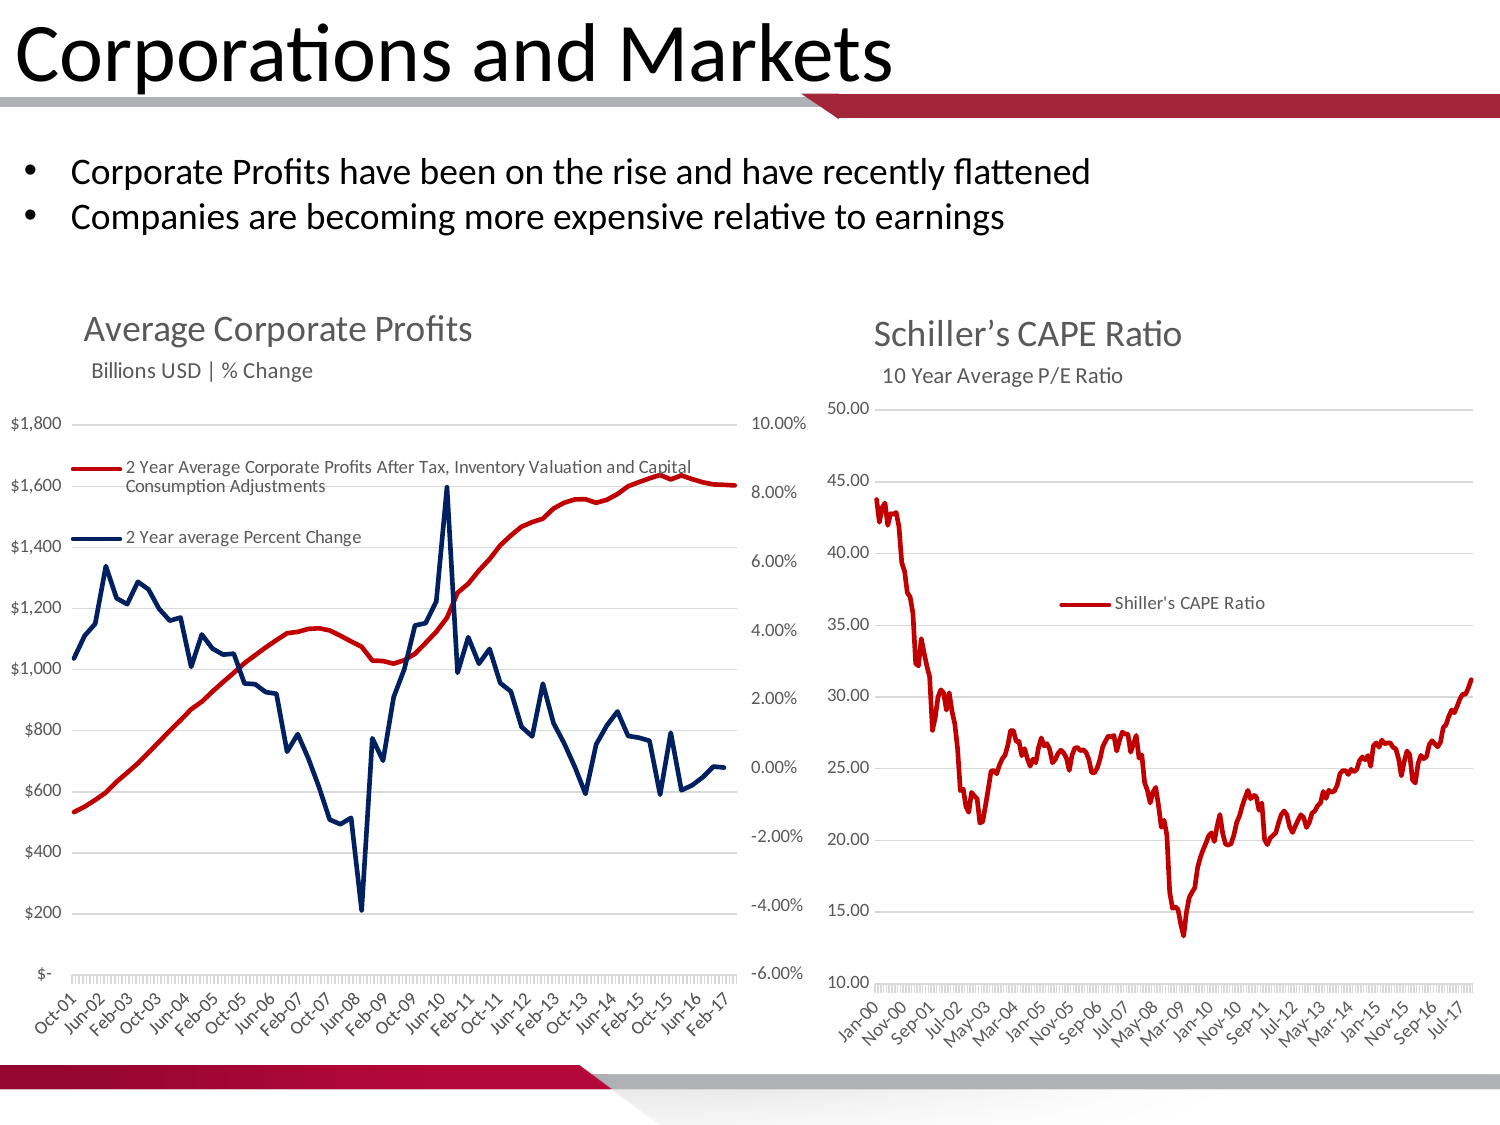

Corporations and Markets
Corporate Profits have been on the rise and have recently flattened
Companies are becoming more expensive relative to earnings

### Chart

| Category | Shiller's CAPE Ratio |
|---|---|
| 36526 | 43.77257814693799 |
| 36557 | 42.18563588791732 |
| 36586 | 43.22074843996587 |
| 36617 | 43.52857428850773 |
| 36647 | 41.966050503324304 |
| 36678 | 42.781971567071444 |
| 36708 | 42.75809361826957 |
| 36739 | 42.869565494419476 |
| 36770 | 41.89800792488473 |
| 36800 | 39.36969904420137 |
| 36831 | 38.78214245678476 |
| 36861 | 37.27423800449719 |
| 36892 | 36.9788679970298 |
| 36923 | 35.83466265143127 |
| 36951 | 32.32583723617874 |
| 36982 | 32.17390116836067 |
| 37012 | 34.07464321714003 |
| 37043 | 33.068534411112765 |
| 37073 | 32.16303868744434 |
| 37104 | 31.404318760780132 |
| 37135 | 27.667392586862483 |
| 37165 | 28.577373113360085 |
| 37196 | 30.005103811056806 |
| 37226 | 30.499953255020444 |
| 37257 | 30.27720443309598 |
| 37288 | 29.085704152008415 |
| 37316 | 30.292130640918664 |
| 37347 | 29.005883253118675 |
| 37377 | 28.128107508688327 |
| 37408 | 26.387672541183345 |
| 37438 | 23.463120467431434 |
| 37469 | 23.588713528842366 |
| 37500 | 22.36503680122432 |
| 37530 | 21.956233863659072 |
| 37561 | 23.34839650272512 |
| 37591 | 23.101442537685628 |
| 37622 | 22.898348576613202 |
| 37653 | 21.214102123415277 |
| 37681 | 21.30971902699098 |
| 37712 | 22.427939577730896 |
| 37742 | 23.591080453481474 |
| 37773 | 24.83222325953105 |
| 37803 | 24.867329101268776 |
| 37834 | 24.642251409932157 |
| 37865 | 25.243686752606248 |
| 37895 | 25.682756070579682 |
| 37926 | 25.946798218420124 |
| 37956 | 26.63517051108153 |
| 37987 | 27.658540355736577 |
| 38018 | 27.650862036740218 |
| 38047 | 26.886530384035865 |
| 38078 | 26.90057750844489 |
| 38108 | 25.902814292943763 |
| 38139 | 26.401285366474916 |
| 38169 | 25.695888646268564 |
| 38200 | 25.174462226477775 |
| 38231 | 25.6684067763577 |
| 38261 | 25.411655665489334 |
| 38292 | 26.46531081481805 |
| 38322 | 27.144808694741236 |
| 38353 | 26.58725069797039 |
| 38384 | 26.744863128101198 |
| 38412 | 26.339142131057933 |
| 38443 | 25.408922569114473 |
| 38473 | 25.650230187182974 |
| 38504 | 26.068394871884003 |
| 38534 | 26.28787109125475 |
| 38565 | 26.10438141093616 |
| 38596 | 25.73012299016448 |
| 38626 | 24.87653872364797 |
| 38657 | 25.93178330906903 |
| 38687 | 26.443803114292415 |
| 38718 | 26.46870262668573 |
| 38749 | 26.24962476358331 |
| 38777 | 26.32783777866769 |
| 38808 | 26.14728094387453 |
| 38838 | 25.650640708757344 |
| 38869 | 24.749582241646376 |
| 38899 | 24.696786766853307 |
| 38930 | 25.051393562010976 |
| 38961 | 25.644156440797396 |
| 38991 | 26.538040282101736 |
| 39022 | 26.9280202708565 |
| 39052 | 27.2826897875717 |
| 39083 | 27.20753665680715 |
| 39114 | 27.315181413516623 |
| 39142 | 26.22760555465091 |
| 39173 | 26.97626831418909 |
| 39203 | 27.548490451851265 |
| 39234 | 27.41826274041062 |
| 39264 | 27.410088167204332 |
| 39295 | 26.148607189312326 |
| 39326 | 26.725743047696927 |
| 39356 | 27.320648130462025 |
| 39387 | 25.729053579498387 |
| 39417 | 25.955510105240236 |
| 39448 | 24.02231776083682 |
| 39479 | 23.495263401811783 |
| 39508 | 22.606810842249335 |
| 39539 | 23.356040643201606 |
| 39569 | 23.69643211662318 |
| 39600 | 22.416812802281942 |
| 39630 | 20.907206462661577 |
| 39661 | 21.401617360047926 |
| 39692 | 20.362733946097517 |
| 39722 | 16.38735654878983 |
| 39753 | 15.25965940570458 |
| 39783 | 15.376080747423767 |
| 39814 | 15.17465193687967 |
| 39845 | 14.122181801918892 |
| 39873 | 13.323667656863927 |
| 39904 | 14.981866453039245 |
| 39934 | 15.996355755263155 |
| 39965 | 16.384182816215336 |
| 39995 | 16.69462081699561 |
| 40026 | 18.094069801576076 |
| 40057 | 18.83190226484007 |
| 40087 | 19.35800844348683 |
| 40118 | 19.812761079966045 |
| 40148 | 20.322376500216535 |
| 40179 | 20.52785980145441 |
| 40210 | 19.920539306600435 |
| 40238 | 21.00460120971536 |
| 40269 | 21.804845599625157 |
| 40299 | 20.480068638423397 |
| 40330 | 19.742039853739453 |
| 40360 | 19.6686604707177 |
| 40391 | 19.770299174358573 |
| 40422 | 20.381395233204028 |
| 40452 | 21.240127651759416 |
| 40483 | 21.700723827760612 |
| 40513 | 22.396379773044206 |
| 40544 | 22.978299430554973 |
| 40575 | 23.48982870329852 |
| 40603 | 22.899336430143634 |
| 40634 | 23.143929447285938 |
| 40664 | 23.059491506095327 |
| 40695 | 22.100831286610994 |
| 40725 | 22.61098170115662 |
| 40756 | 20.04985272166049 |
| 40787 | 19.698114568877706 |
| 40817 | 20.15582478668875 |
| 40848 | 20.345246797645824 |
| 40878 | 20.523575499431697 |
| 40909 | 21.213008091803456 |
| 40940 | 21.79743596371753 |
| 40969 | 22.053943972904708 |
| 41000 | 21.77924690682489 |
| 41030 | 20.94146741974348 |
| 41061 | 20.547504086856094 |
| 41091 | 20.99934129338056 |
| 41122 | 21.41042845344294 |
| 41153 | 21.78369030172768 |
| 41183 | 21.577109654528783 |
| 41214 | 20.898162059573693 |
| 41244 | 21.238261139845612 |
| 41275 | 21.9004754138218 |
| 41306 | 22.05272433686193 |
| 41334 | 22.419207114602568 |
| 41365 | 22.595655396105585 |
| 41395 | 23.411841781842398 |
| 41426 | 22.92533317391533 |
| 41456 | 23.492460177159636 |
| 41487 | 23.356649094916094 |
| 41518 | 23.4422871679606 |
| 41548 | 23.834737887631437 |
| 41579 | 24.642077092412055 |
| 41609 | 24.86186929646194 |
| 41640 | 24.859609093632713 |
| 41671 | 24.590930877894127 |
| 41699 | 24.95603915396539 |
| 41730 | 24.78631539696263 |
| 41760 | 24.94327410990258 |
| 41791 | 25.558007623511287 |
| 41821 | 25.81754597615873 |
| 41852 | 25.617606421799387 |
| 41883 | 25.918436892606188 |
| 41913 | 25.162748283083243 |
| 41944 | 26.606817147143417 |
| 41974 | 26.794085482572545 |
| 42005 | 26.492295420383112 |
| 42036 | 26.99551369938324 |
| 42064 | 26.72860545292847 |
| 42095 | 26.79137168019232 |
| 42125 | 26.806111379650815 |
| 42156 | 26.49589529278484 |
| 42186 | 26.381136336399692 |
| 42217 | 25.6936584170577 |
| 42248 | 24.49675217048644 |
| 42278 | 25.491441046066758 |
| 42309 | 26.225851890971935 |
| 42339 | 25.965424037124183 |
| 42370 | 24.206167203878486 |
| 42401 | 24.002606777289767 |
| 42430 | 25.37229862018792 |
| 42461 | 25.92233754367388 |
| 42491 | 25.694709923449967 |
| 42522 | 25.84037292767051 |
| 42552 | 26.6940032560963 |
| 42583 | 26.948872433723853 |
| 42614 | 26.727873346478532 |
| 42644 | 26.525143085070592 |
| 42675 | 26.850953531056263 |
| 42705 | 27.865098223923525 |
| 42736 | 28.06357374212446 |
| 42767 | 28.65510652518412 |
| 42795 | 29.086921742464636 |
| 42826 | 28.90424595627514 |
| 42856 | 29.37347093236574 |
| 42887 | 29.875201155411396 |
| 42917 | 30.20102234513516 |
| 42948 | 30.188305001652665 |
| 42979 | 30.638361098203927 |
| 43009 | 31.205111672672064 |

### Chart

| Category | 2 Year Average Corporate Profits After Tax, Inventory Valuation and Capital Consumption Adjustments | 2 Year average Percent Change |
|---|---|---|
| 37165 | 533.425 | 0.032135473789783896 |
| 37257 | 551.2375 | 0.03874979547739747 |
| 37347 | 573.1750000000001 | 0.042219325091326435 |
| 37438 | 597.5875 | 0.059021094444713984 |
| 37530 | 632.8 | 0.04966795190660758 |
| 37622 | 662.4875 | 0.04792939835566364 |
| 37712 | 693.05 | 0.05443430878703823 |
| 37803 | 728.2750000000001 | 0.05222935281442471 |
| 37895 | 763.725 | 0.04655105923666045 |
| 37987 | 799.9250000000001 | 0.04313335437456128 |
| 38078 | 834.1125000000001 | 0.04403918747789905 |
| 38169 | 870.2250000000001 | 0.02969073677916515 |
| 38261 | 894.9375000000001 | 0.03911505260225996 |
| 38353 | 928.2 | 0.03501655886993615 |
| 38443 | 959.2625 | 0.033251876228832515 |
| 38534 | 989.525 | 0.03353887751125463 |
| 38626 | 1021.325 | 0.02483585380854463 |
| 38718 | 1047.025 | 0.02464252951655708 |
| 38808 | 1072.7 | 0.022333910251533116 |
| 38899 | 1096.6375 | 0.021847540401444467 |
| 38991 | 1119.25 | 0.004983308749716657 |
| 39083 | 1123.5125 | 0.01011393845909869 |
| 39173 | 1133.3125 | 0.0030209552858699567 |
| 39264 | 1135.3 | -0.005324963403871197 |
| 39356 | 1128.3000000000002 | -0.01476225102548839 |
| 39448 | 1110.975 | -0.016103655652662016 |
| 39539 | 1092.1625 | -0.0142322794999176 |
| 39630 | 1074.9 | -0.04117845707480134 |
| 39722 | 1029.7125 | 0.008910496189955333 |
| 39814 | 1028.1124999999997 | 0.0023817685338489813 |
| 39904 | 1019.5874999999999 | 0.020871369164410864 |
| 39995 | 1030.9875 | 0.029047642904848778 |
| 40087 | 1051.75 | 0.04174633540490155 |
| 40179 | 1087.45 | 0.042410285731174016 |
| 40269 | 1123.8625 | 0.048740304625460674 |
| 40360 | 1169.85 | 0.0819624270115368 |
| 40452 | 1251.7124999999999 | 0.027959271061864945 |
| 40544 | 1281.1999999999998 | 0.03834573676395673 |
| 40634 | 1324.45 | 0.030605678976524886 |
| 40725 | 1361.6125 | 0.03492906268168365 |
| 40817 | 1406.7 | 0.024972142363875977 |
| 40909 | 1439.1499999999999 | 0.02251573141357994 |
| 41000 | 1467.7625 | 0.012243025254140442 |
| 41091 | 1482.95 | 0.009444703748746036 |
| 41183 | 1494.0375000000001 | 0.02479983176080086 |
| 41275 | 1527.4375 | 0.013290338882167442 |
| 41365 | 1546.3374999999999 | 0.007455424741821029 |
| 41456 | 1557.075 | 0.0005515494983146783 |
| 41548 | 1557.8500000000001 | -0.007284873711829651 |
| 41640 | 1546.125 | 0.007114860214060657 |
| 41730 | 1555.925 | 0.012615179005433205 |
| 41821 | 1574.6750000000002 | 0.016690750425054978 |
| 41913 | 1600.2124999999999 | 0.009582308490637632 |
| 42005 | 1613.5375000000001 | 0.00908061053554018 |
| 42095 | 1626.125 | 0.008165689142372399 |
| 42186 | 1637.225 | -0.007525366767294533 |
| 42278 | 1622.6625000000001 | 0.01052785966383332 |
| 42370 | 1635.8249999999998 | -0.00622892558429698 |
| 42461 | 1623.7 | -0.0047909275864193995 |
| 42552 | 1613.2 | -0.0024334277934953026 |
| 42644 | 1606.2375000000002 | 0.0006732080975359787 |
| 42736 | 1604.8625000000002 | 0.0003940889950655864 |
| 42826 | 1603.025 | None |